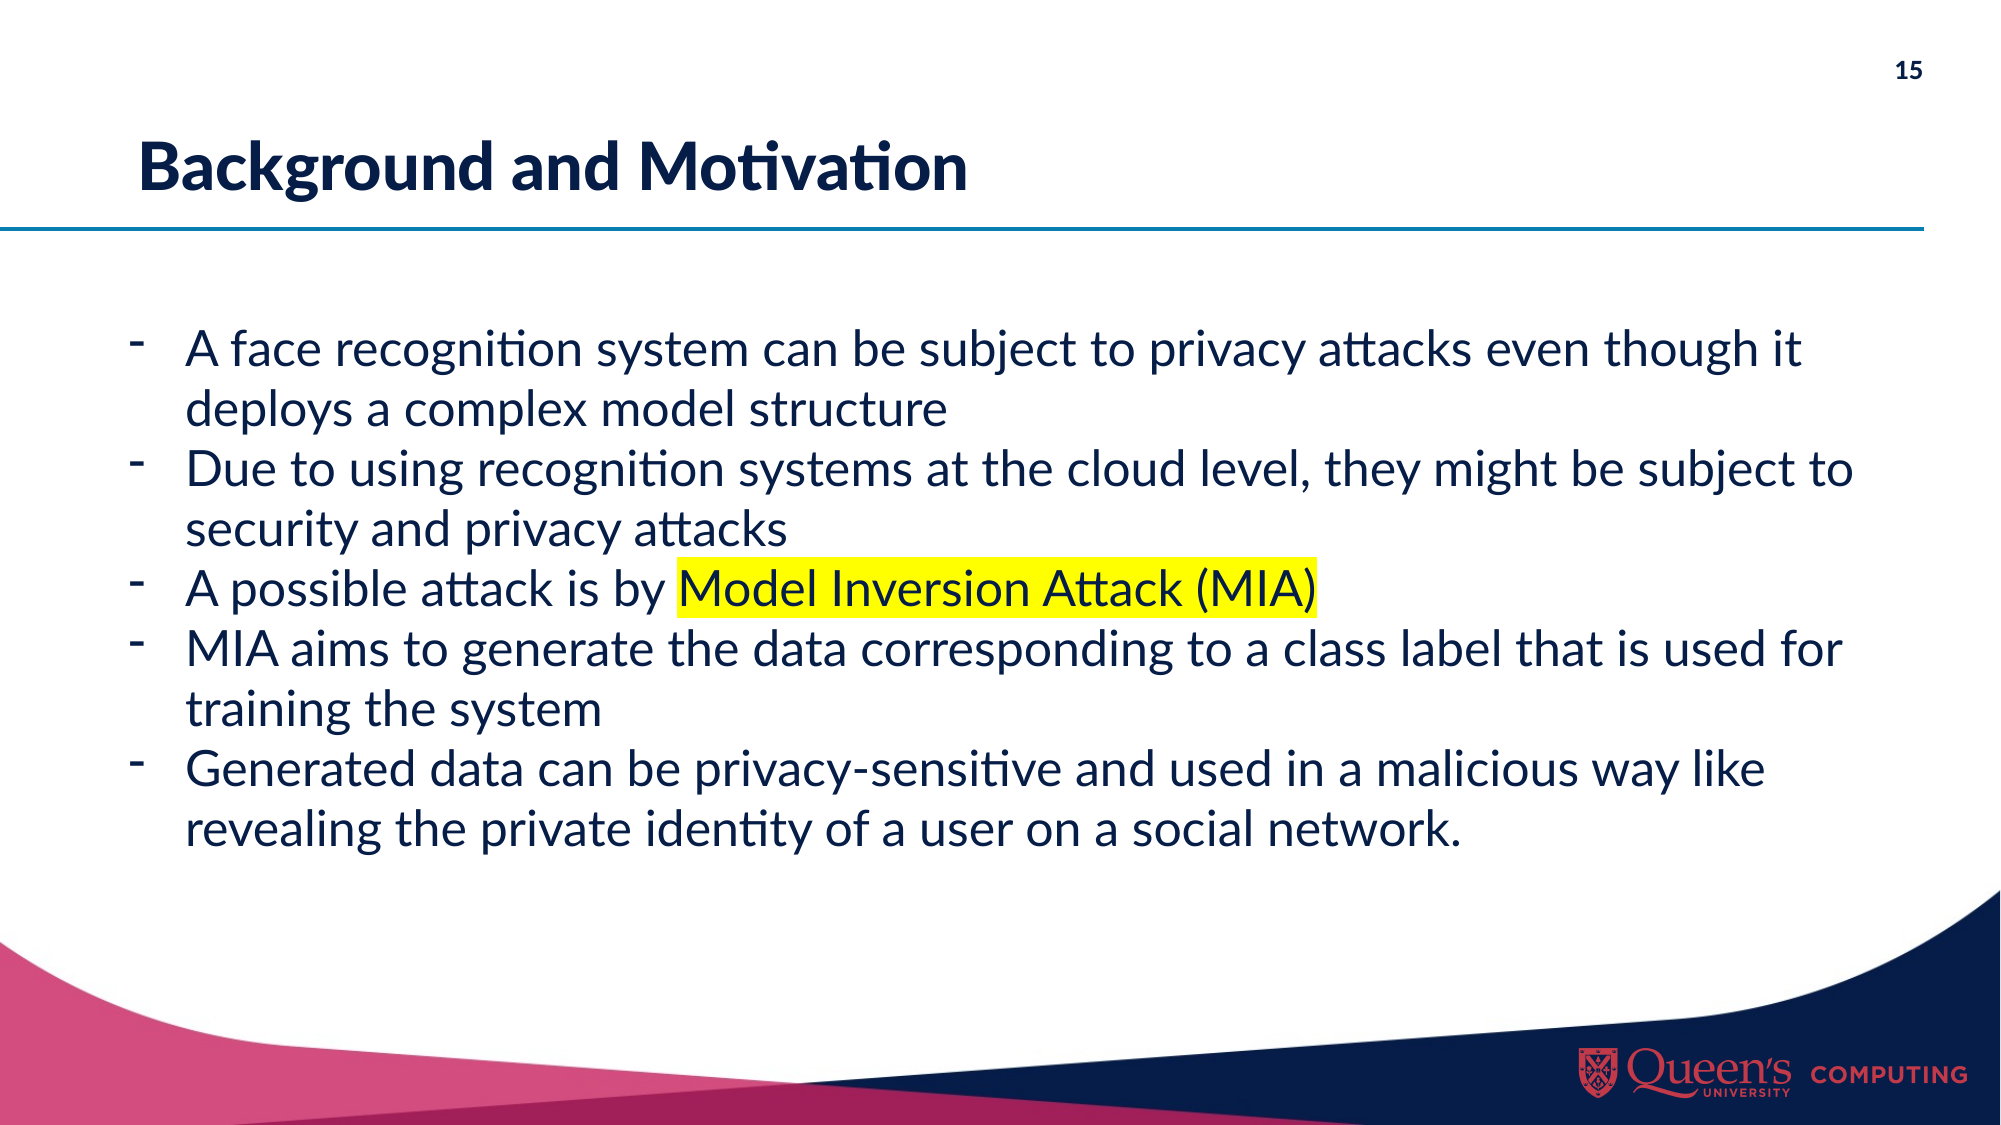

# Background and Motivation
A face recognition system can be subject to privacy attacks even though it deploys a complex model structure
Due to using recognition systems at the cloud level, they might be subject to security and privacy attacks
A possible attack is by Model Inversion Attack (MIA)
MIA aims to generate the data corresponding to a class label that is used for training the system
Generated data can be privacy-sensitive and used in a malicious way like revealing the private identity of a user on a social network.